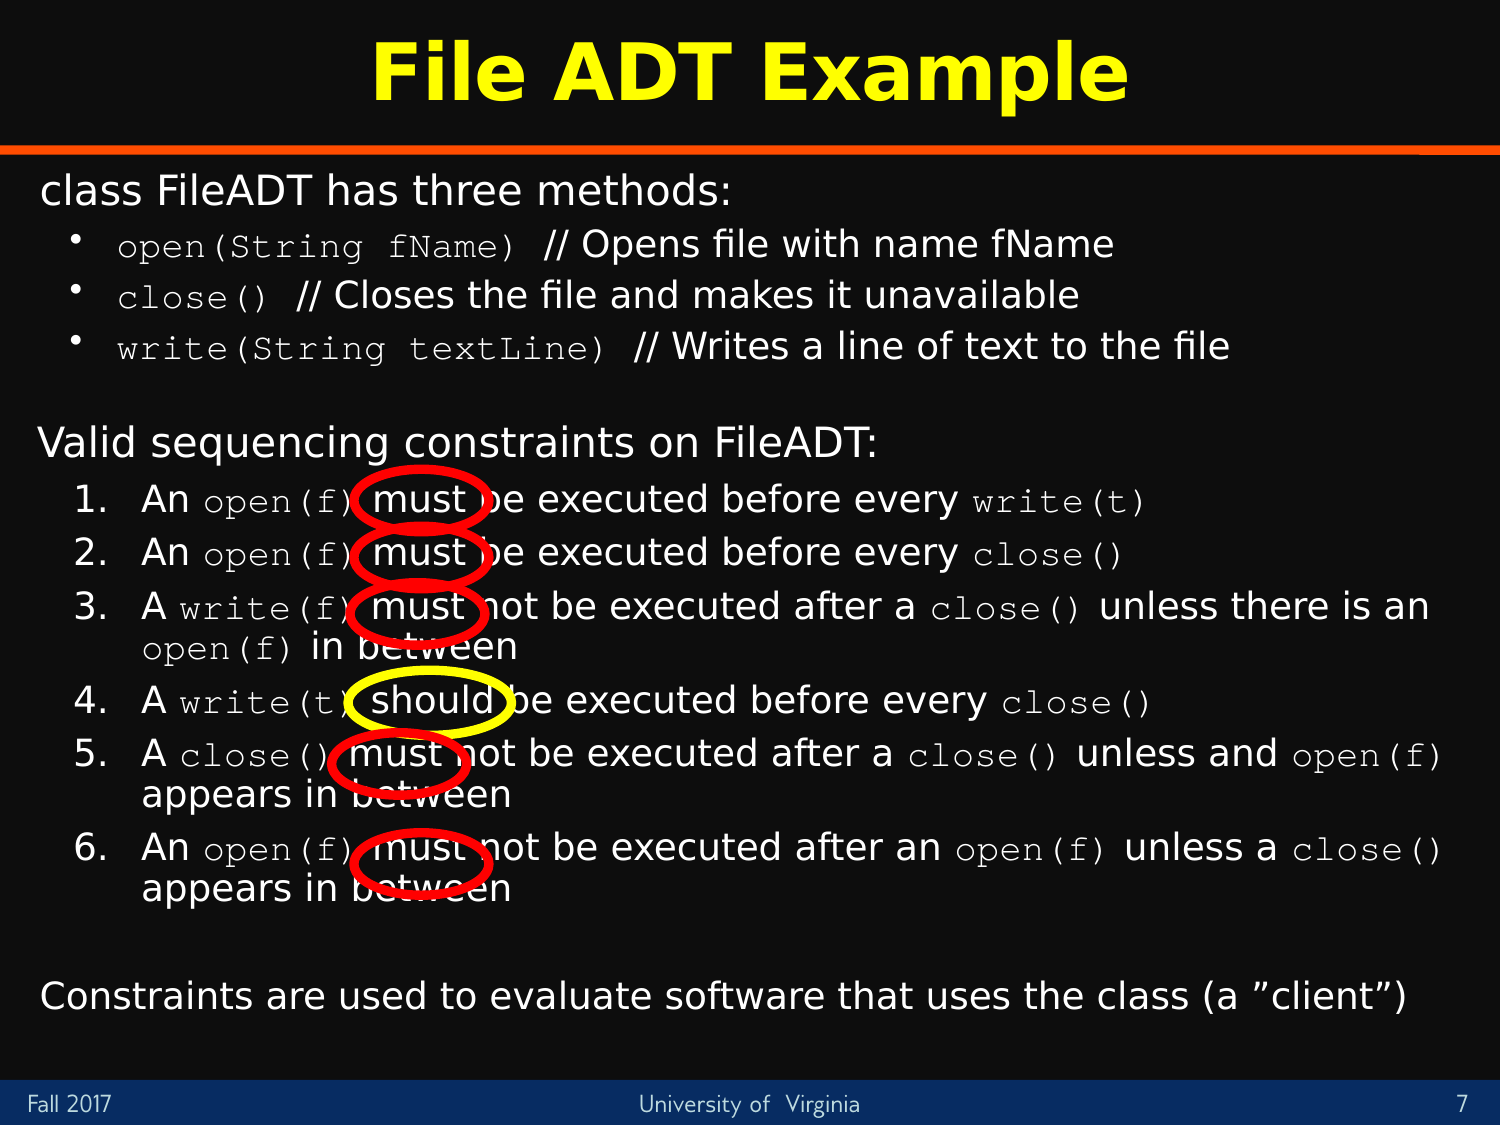

# File ADT Example
class FileADT has three methods:
open(String fName) // Opens file with name fName
close() // Closes the file and makes it unavailable
write(String textLine) // Writes a line of text to the file
Valid sequencing constraints on FileADT:
An open(f) must be executed before every write(t)
An open(f) must be executed before every close()
A write(f) must not be executed after a close() unless there is an open(f) in between
A write(t) should be executed before every close()
A close() must not be executed after a close() unless and open(f) appears in between
An open(f) must not be executed after an open(f) unless a close() appears in between

Constraints are used to evaluate software that uses the class (a ”client”)